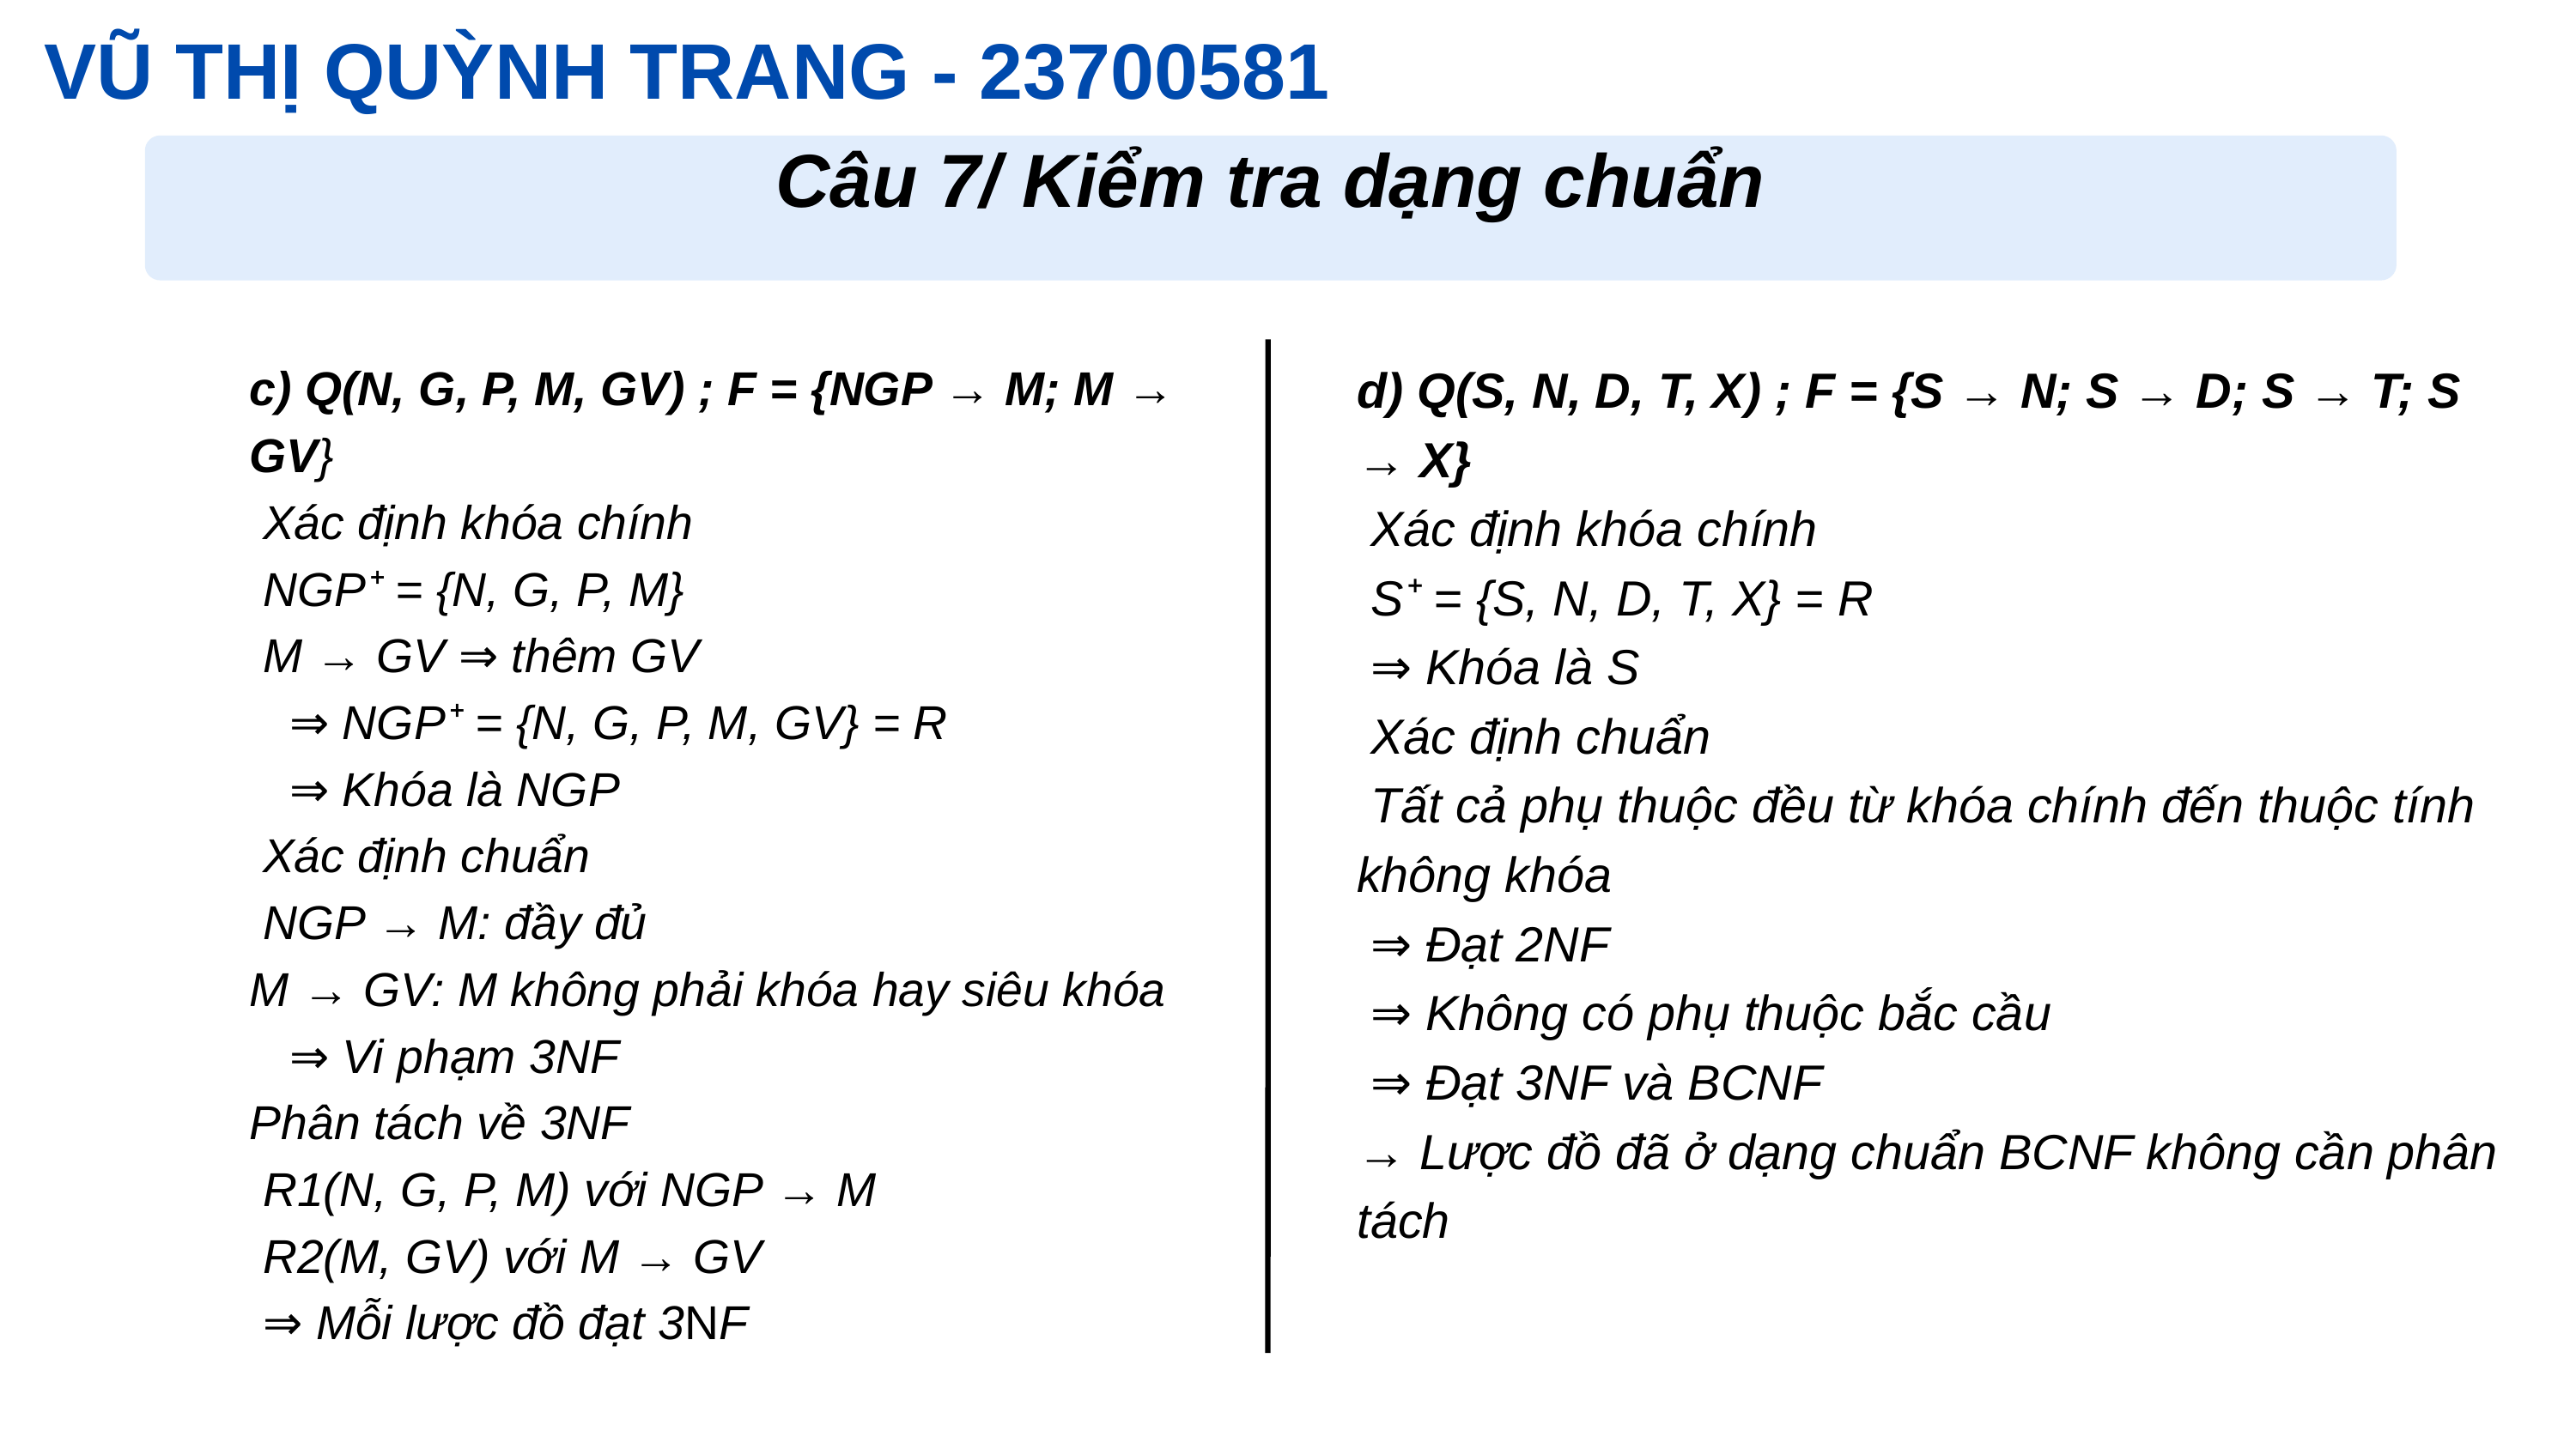

VŨ THỊ QUỲNH TRANG - 23700581

Câu 7/ Kiểm tra dạng chuẩn

c) Q(N, G, P, M, GV) ; F = {NGP → M; M → GV}
 Xác định khóa chính
 NGP⁺ = {N, G, P, M}
 M → GV ⇒ thêm GV
   ⇒ NGP⁺ = {N, G, P, M, GV} = R
   ⇒ Khóa là NGP
 Xác định chuẩn
 NGP → M: đầy đủ
M → GV: M không phải khóa hay siêu khóa
   ⇒ Vi phạm 3NF
Phân tách về 3NF
 R1(N, G, P, M) với NGP → M
 R2(M, GV) với M → GV
 ⇒ Mỗi lược đồ đạt 3NF

d) Q(S, N, D, T, X) ; F = {S → N; S → D; S → T; S → X}
 Xác định khóa chính
 S⁺ = {S, N, D, T, X} = R
 ⇒ Khóa là S
 Xác định chuẩn
 Tất cả phụ thuộc đều từ khóa chính đến thuộc tính không khóa
 ⇒ Đạt 2NF
 ⇒ Không có phụ thuộc bắc cầu
 ⇒ Đạt 3NF và BCNF
→ Lược đồ đã ở dạng chuẩn BCNF không cần phân tách